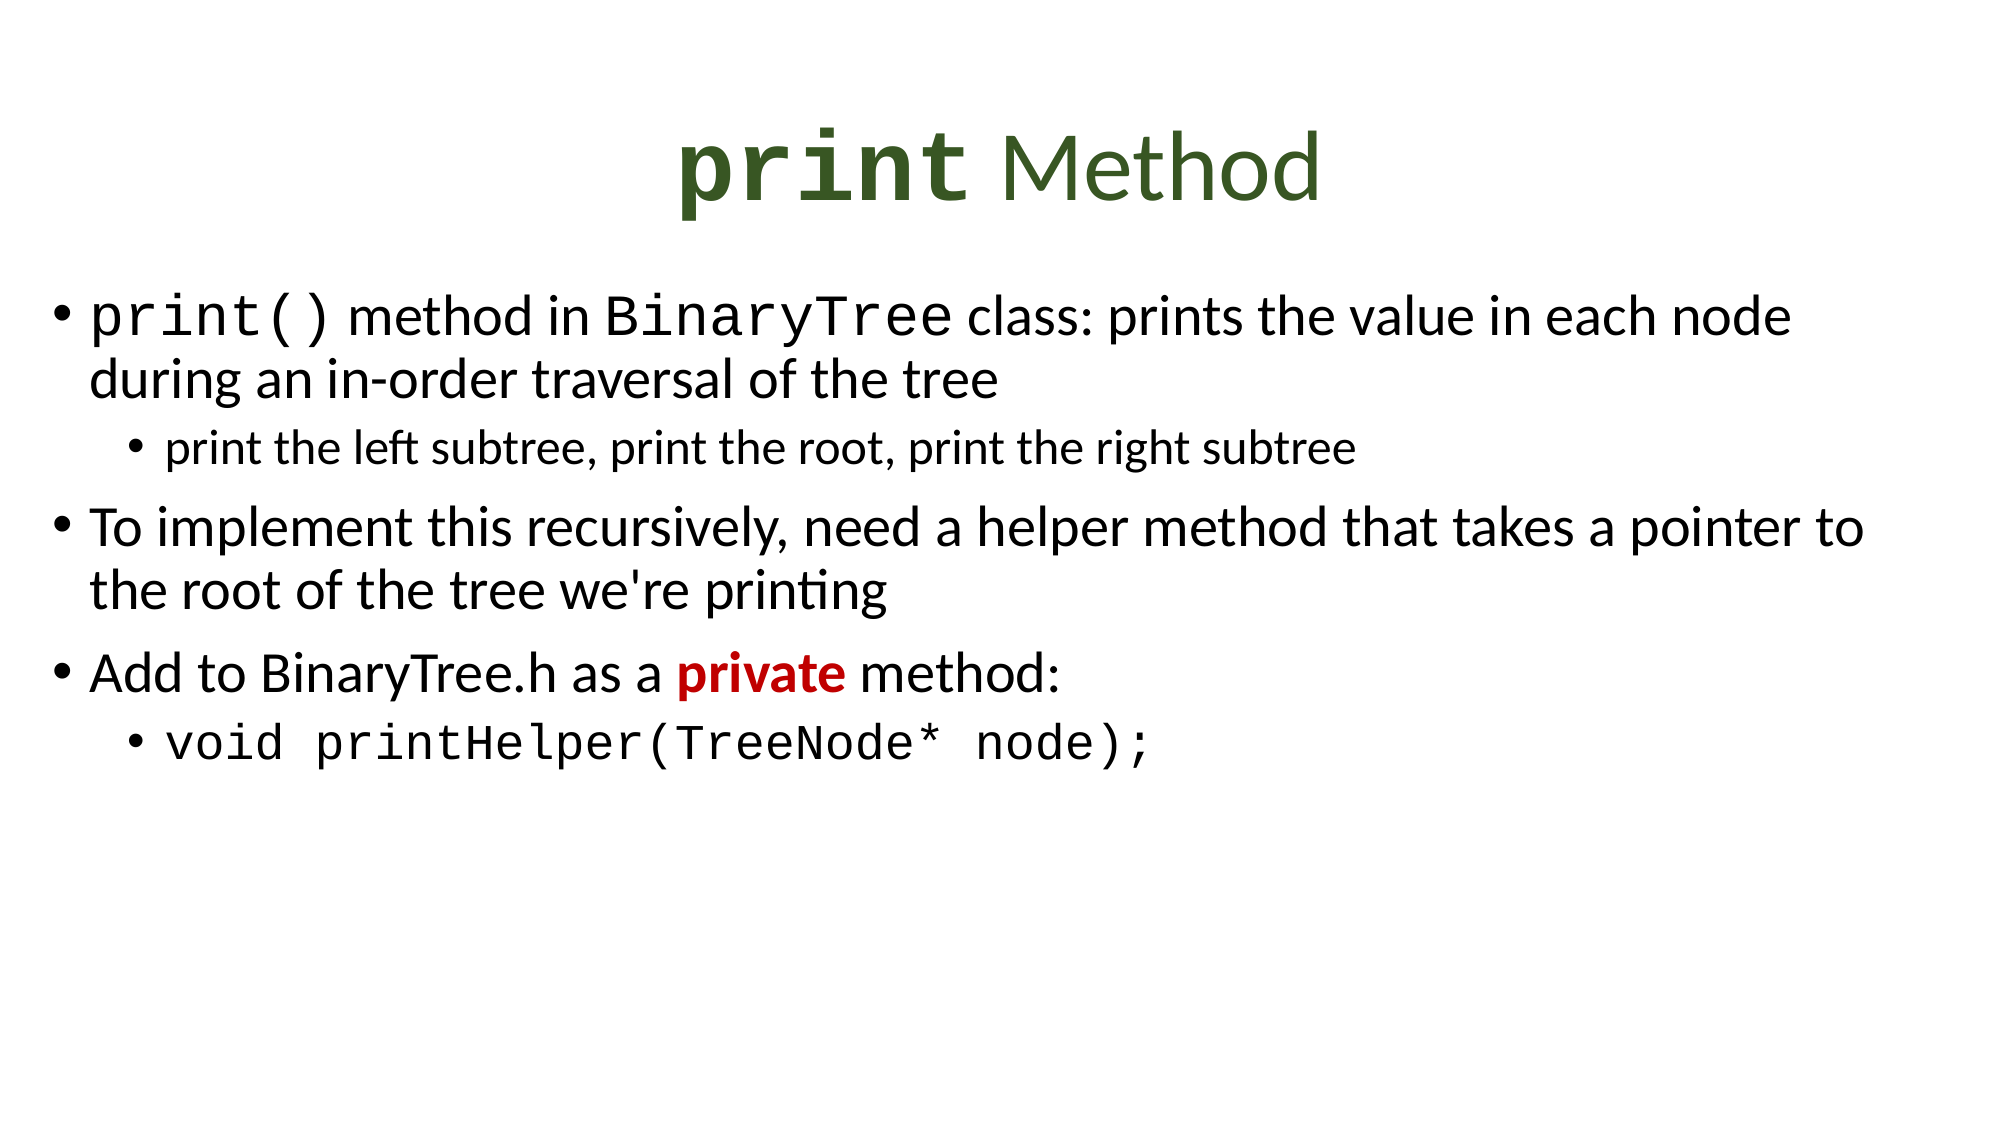

# print Method
print() method in BinaryTree class: prints the value in each node during an in-order traversal of the tree
print the left subtree, print the root, print the right subtree
To implement this recursively, need a helper method that takes a pointer to the root of the tree we're printing
Add to BinaryTree.h as a private method:
void printHelper(TreeNode* node);